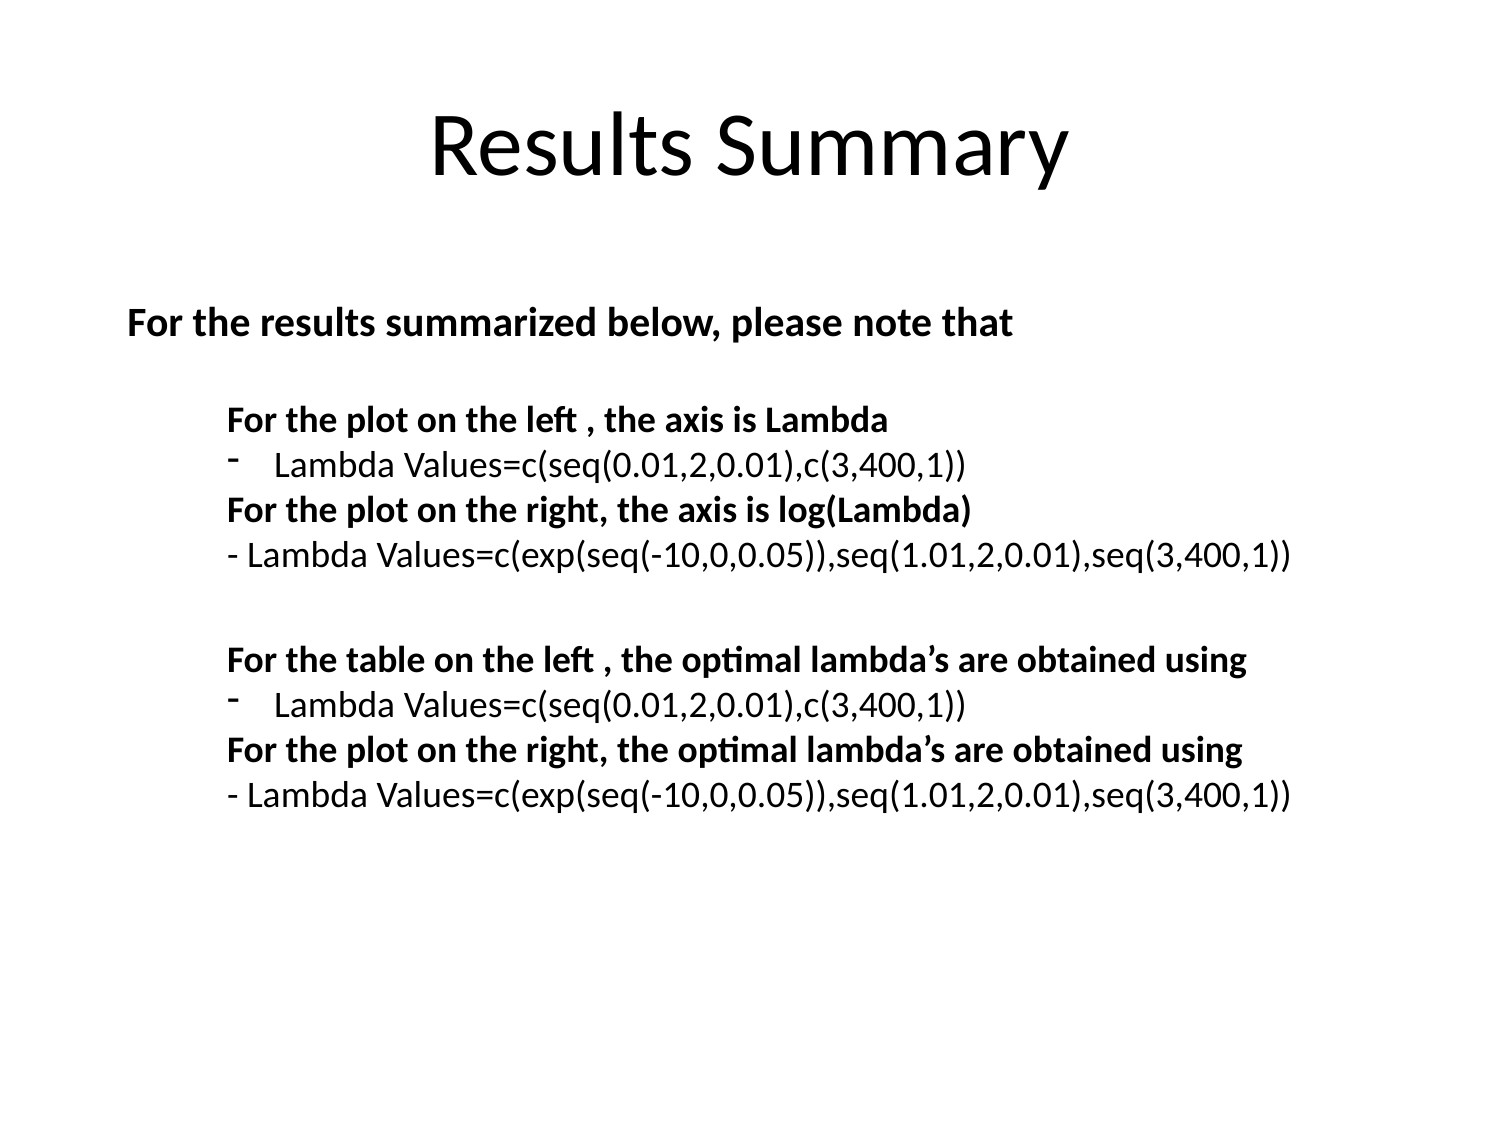

# Results Summary
For the results summarized below, please note that
For the plot on the left , the axis is Lambda
Lambda Values=c(seq(0.01,2,0.01),c(3,400,1))
For the plot on the right, the axis is log(Lambda)
- Lambda Values=c(exp(seq(-10,0,0.05)),seq(1.01,2,0.01),seq(3,400,1))
For the table on the left , the optimal lambda’s are obtained using
Lambda Values=c(seq(0.01,2,0.01),c(3,400,1))
For the plot on the right, the optimal lambda’s are obtained using
- Lambda Values=c(exp(seq(-10,0,0.05)),seq(1.01,2,0.01),seq(3,400,1))